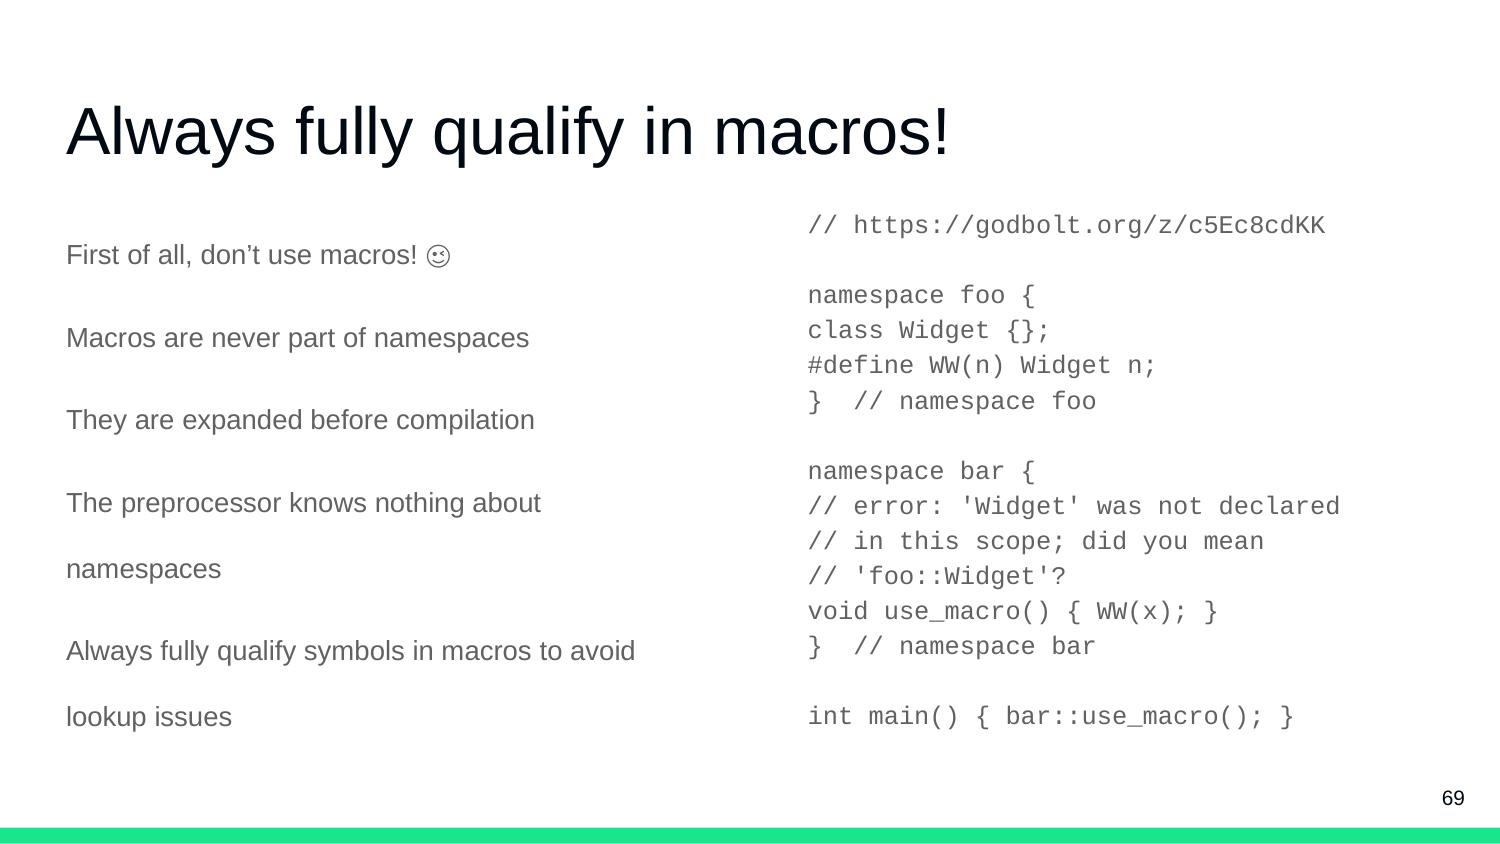

# Always fully qualify in macros!

First of all, don’t use macros! 😉
Macros are never part of namespaces
They are expanded before compilation
The preprocessor knows nothing about namespaces
Always fully qualify symbols in macros to avoid lookup issues
// https://godbolt.org/z/c5Ec8cdKK
namespace foo {
class Widget {};
#define WW(n) Widget n;
}  // namespace foo
namespace bar {
// error: 'Widget' was not declared
// in this scope; did you mean
// 'foo::Widget'?
void use_macro() { WW(x); }
}  // namespace bar
int main() { bar::use_macro(); }
69